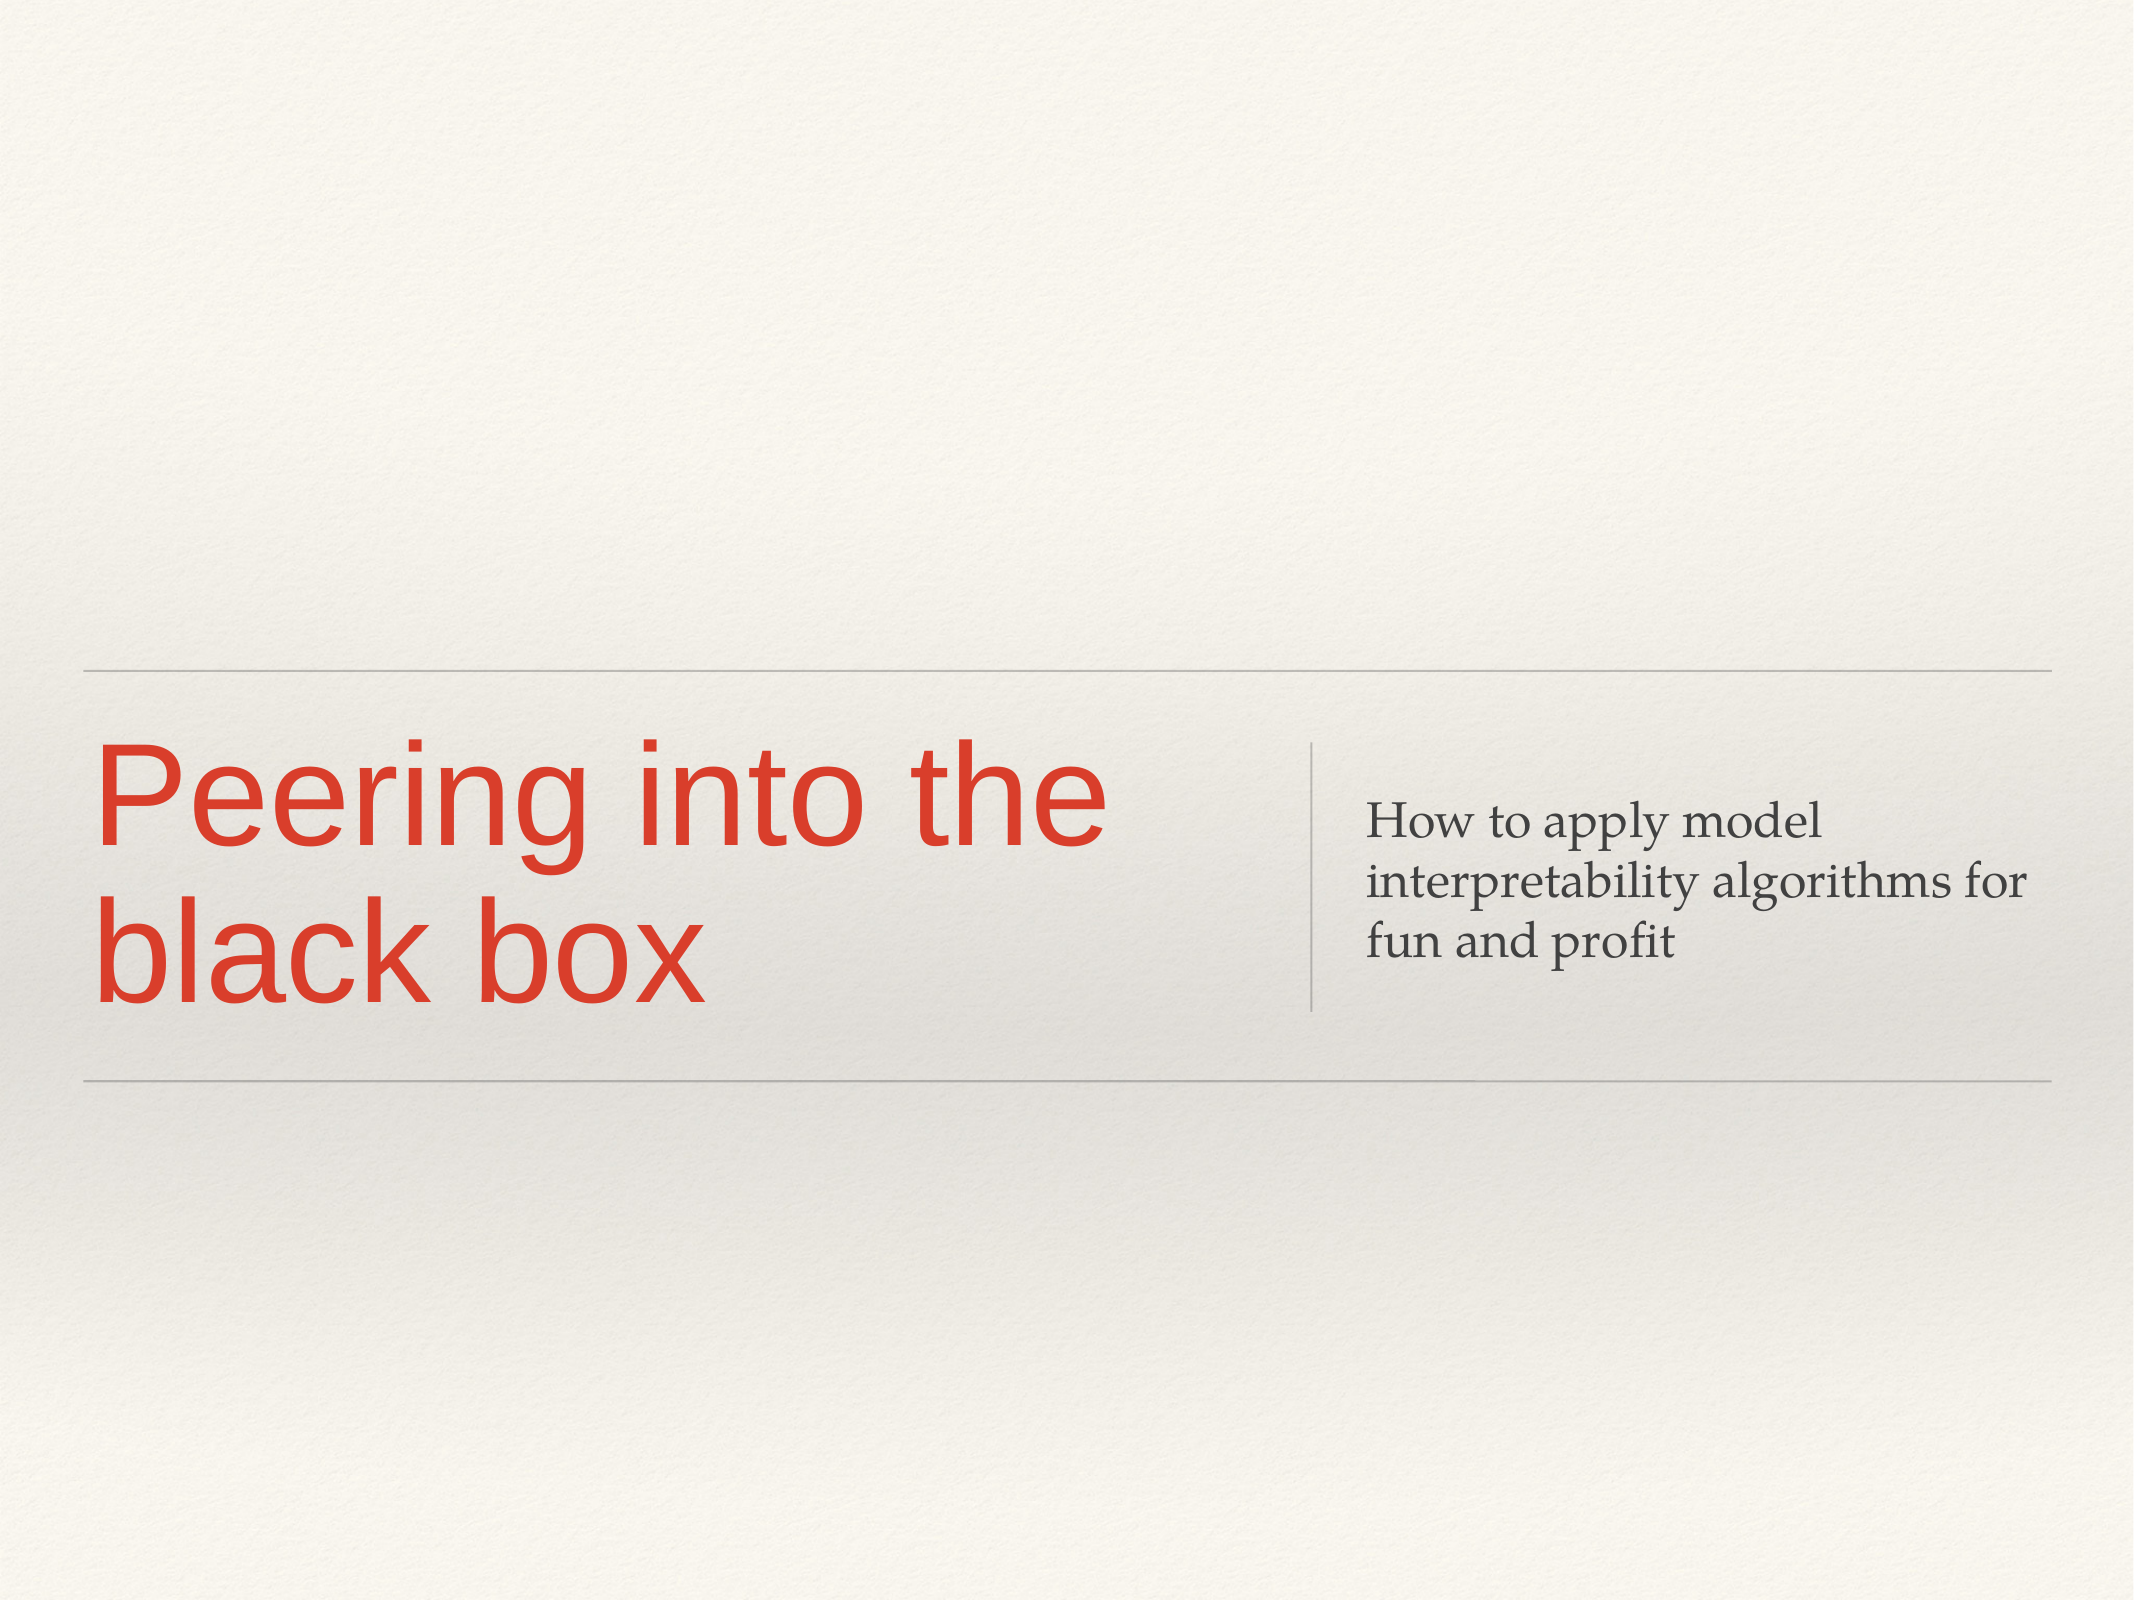

# Peering into the black box
How to apply model interpretability algorithms for fun and profit